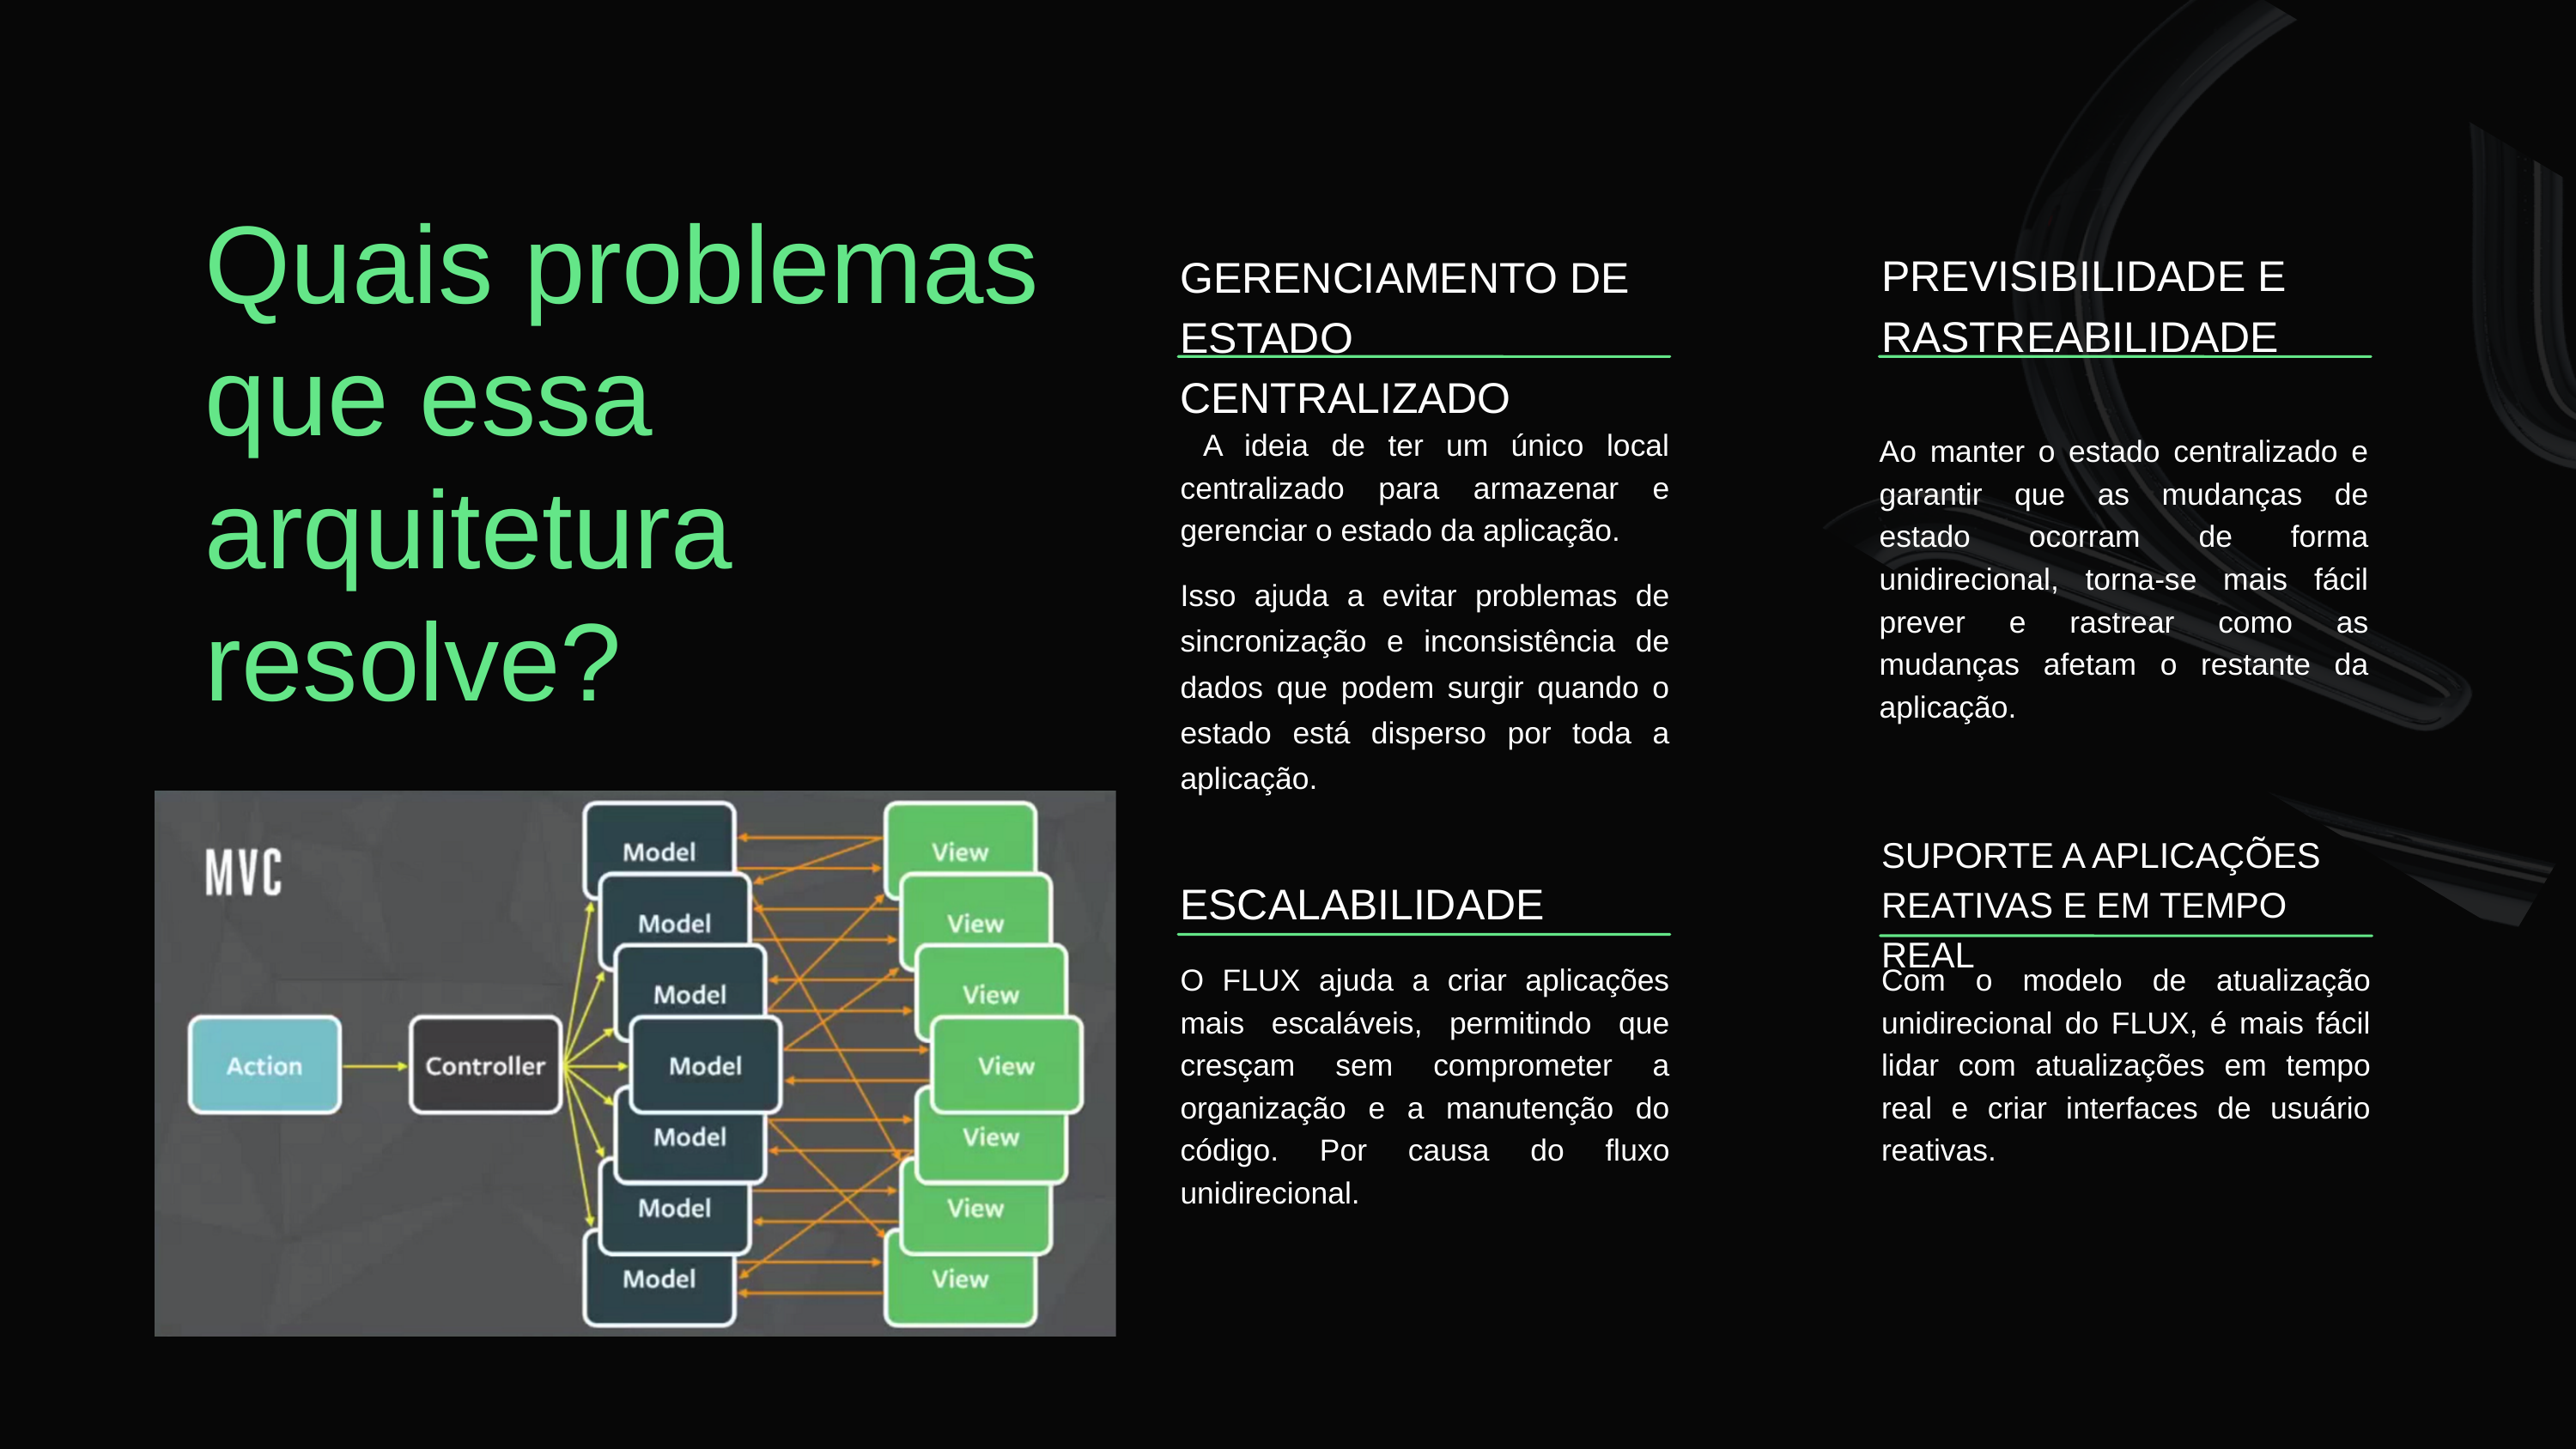

Quais problemas que essa arquitetura resolve?
PREVISIBILIDADE E RASTREABILIDADE
GERENCIAMENTO DE ESTADO CENTRALIZADO
 A ideia de ter um único local centralizado para armazenar e gerenciar o estado da aplicação.
Isso ajuda a evitar problemas de sincronização e inconsistência de dados que podem surgir quando o estado está disperso por toda a aplicação.

Ao manter o estado centralizado e garantir que as mudanças de estado ocorram de forma unidirecional, torna-se mais fácil prever e rastrear como as mudanças afetam o restante da aplicação.

SUPORTE A APLICAÇÕES REATIVAS E EM TEMPO REAL
ESCALABILIDADE

O FLUX ajuda a criar aplicações mais escaláveis, permitindo que cresçam sem comprometer a organização e a manutenção do código. Por causa do fluxo unidirecional.
Com o modelo de atualização unidirecional do FLUX, é mais fácil lidar com atualizações em tempo real e criar interfaces de usuário reativas.